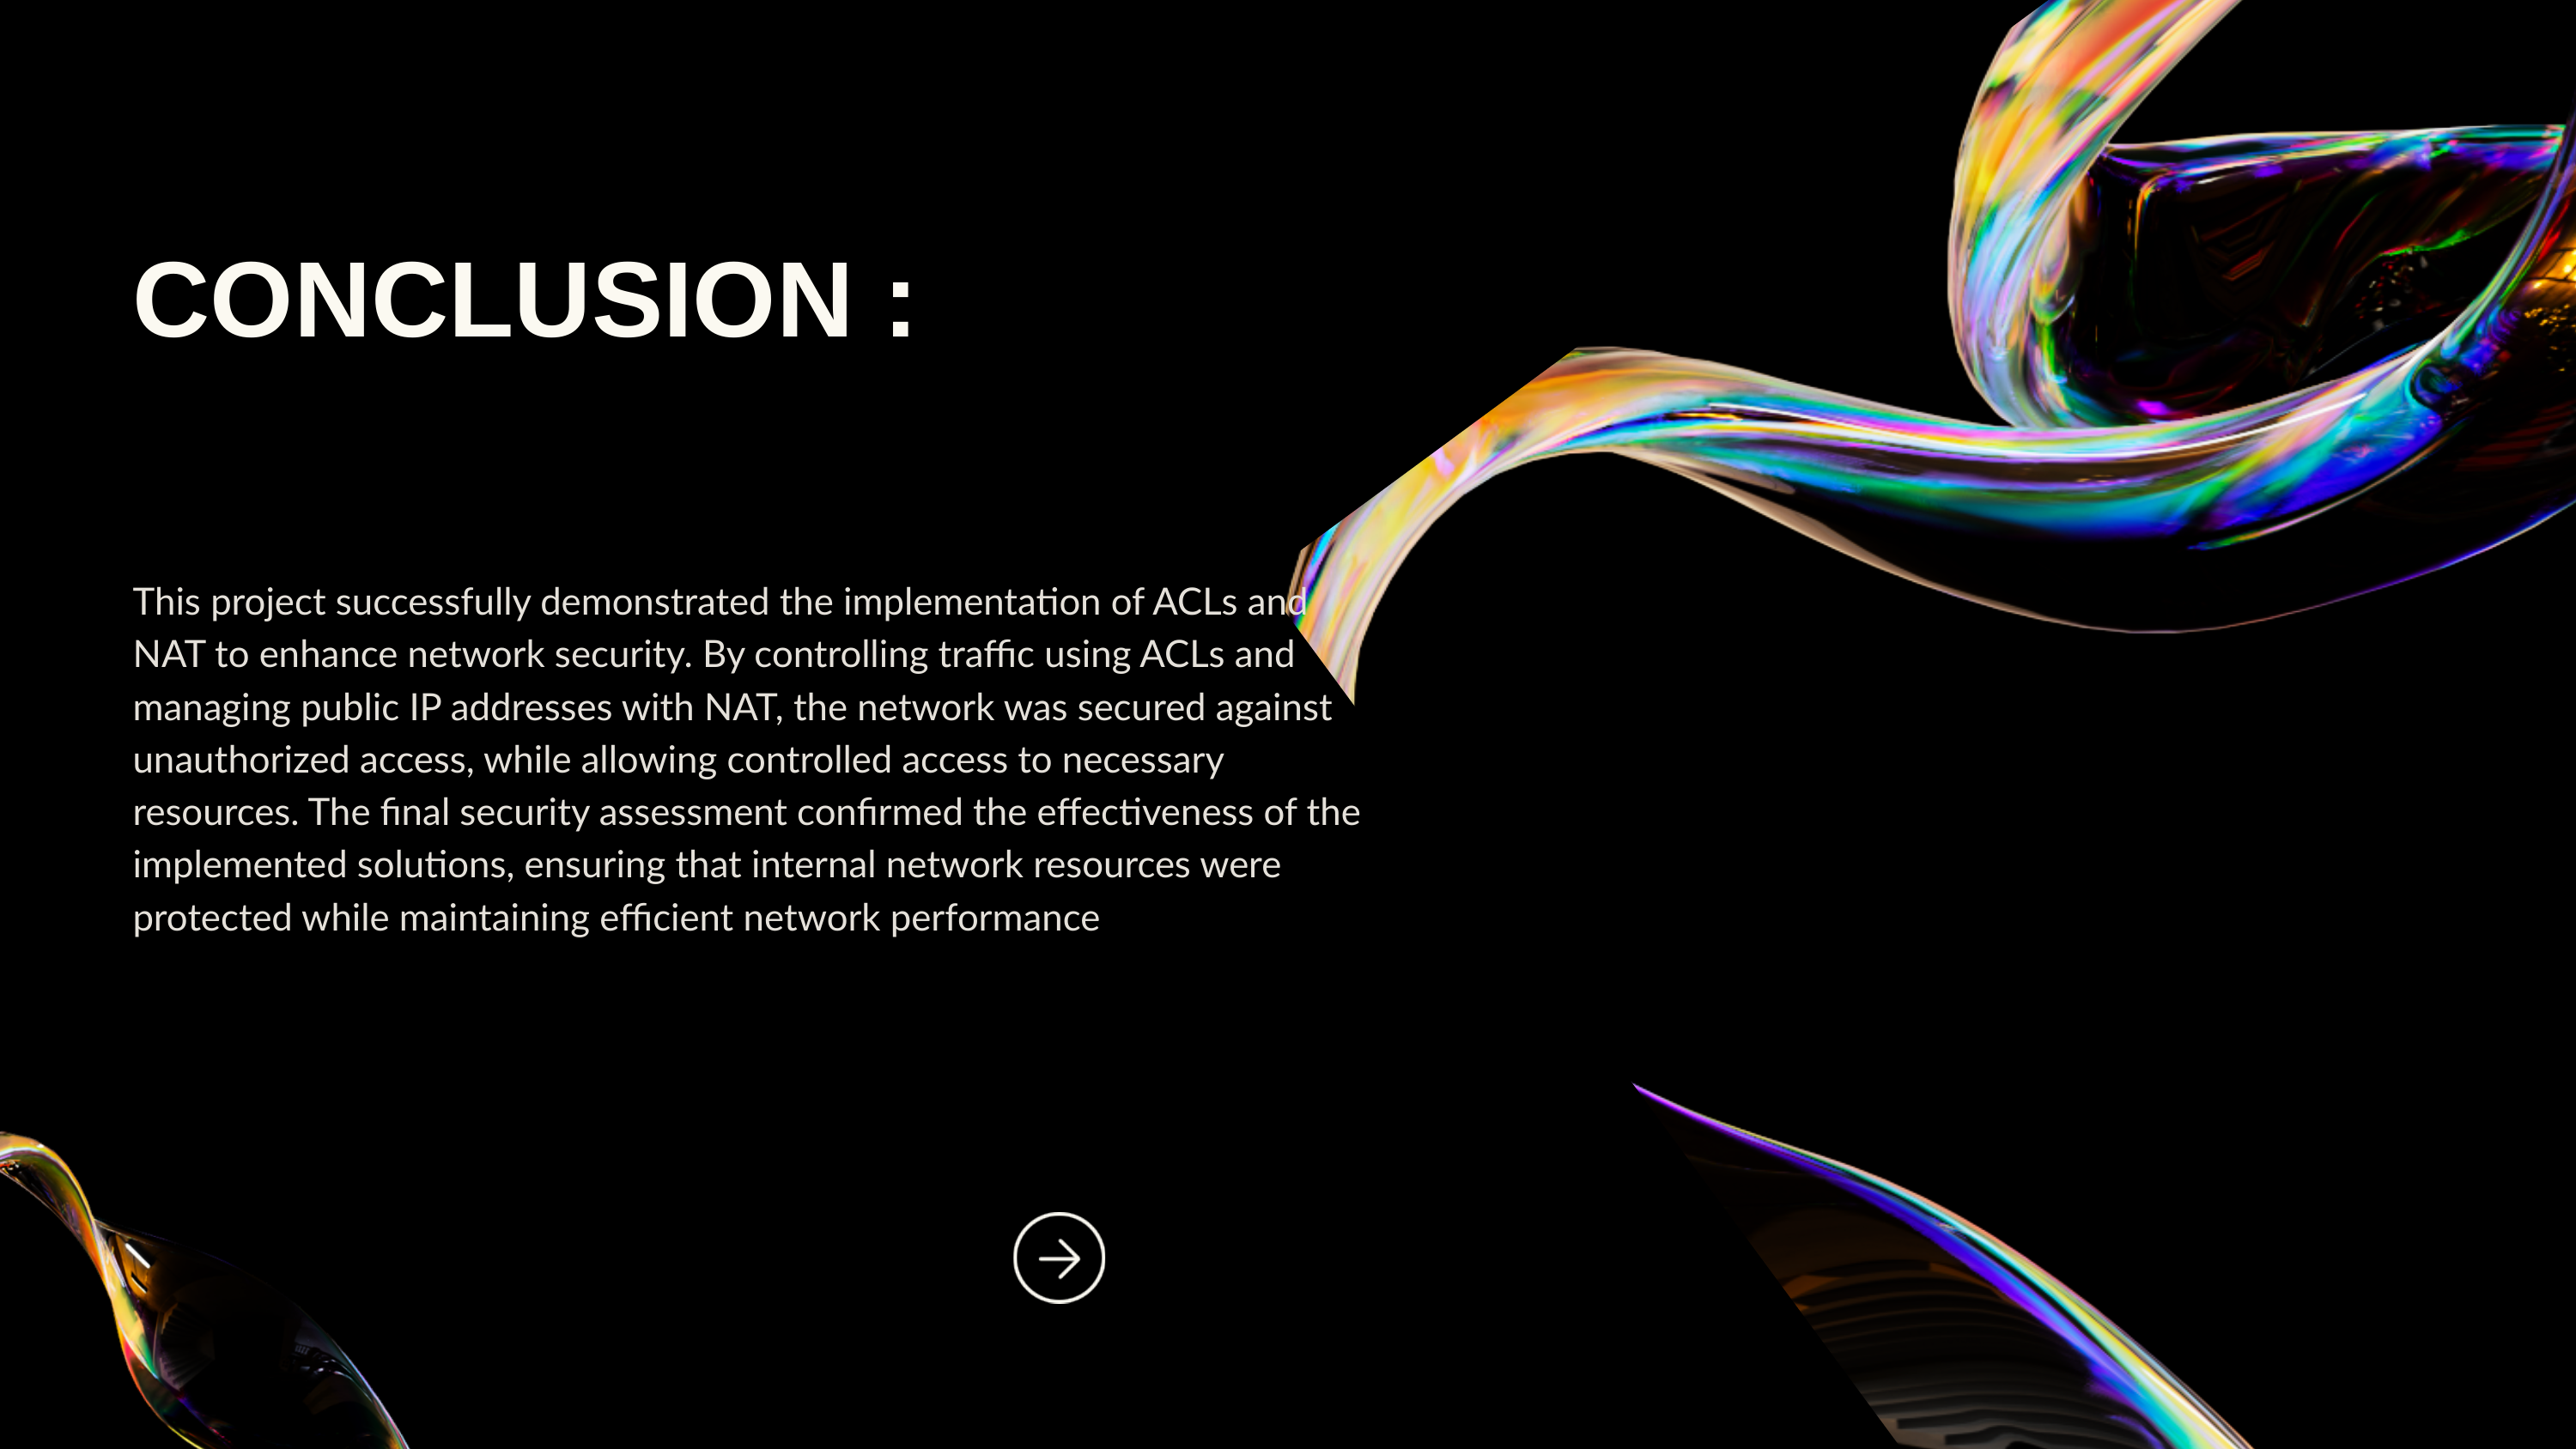

CONCLUSION :
This project successfully demonstrated the implementation of ACLs and NAT to enhance network security. By controlling traffic using ACLs and managing public IP addresses with NAT, the network was secured against unauthorized access, while allowing controlled access to necessary resources. The final security assessment confirmed the effectiveness of the implemented solutions, ensuring that internal network resources were protected while maintaining efficient network performance